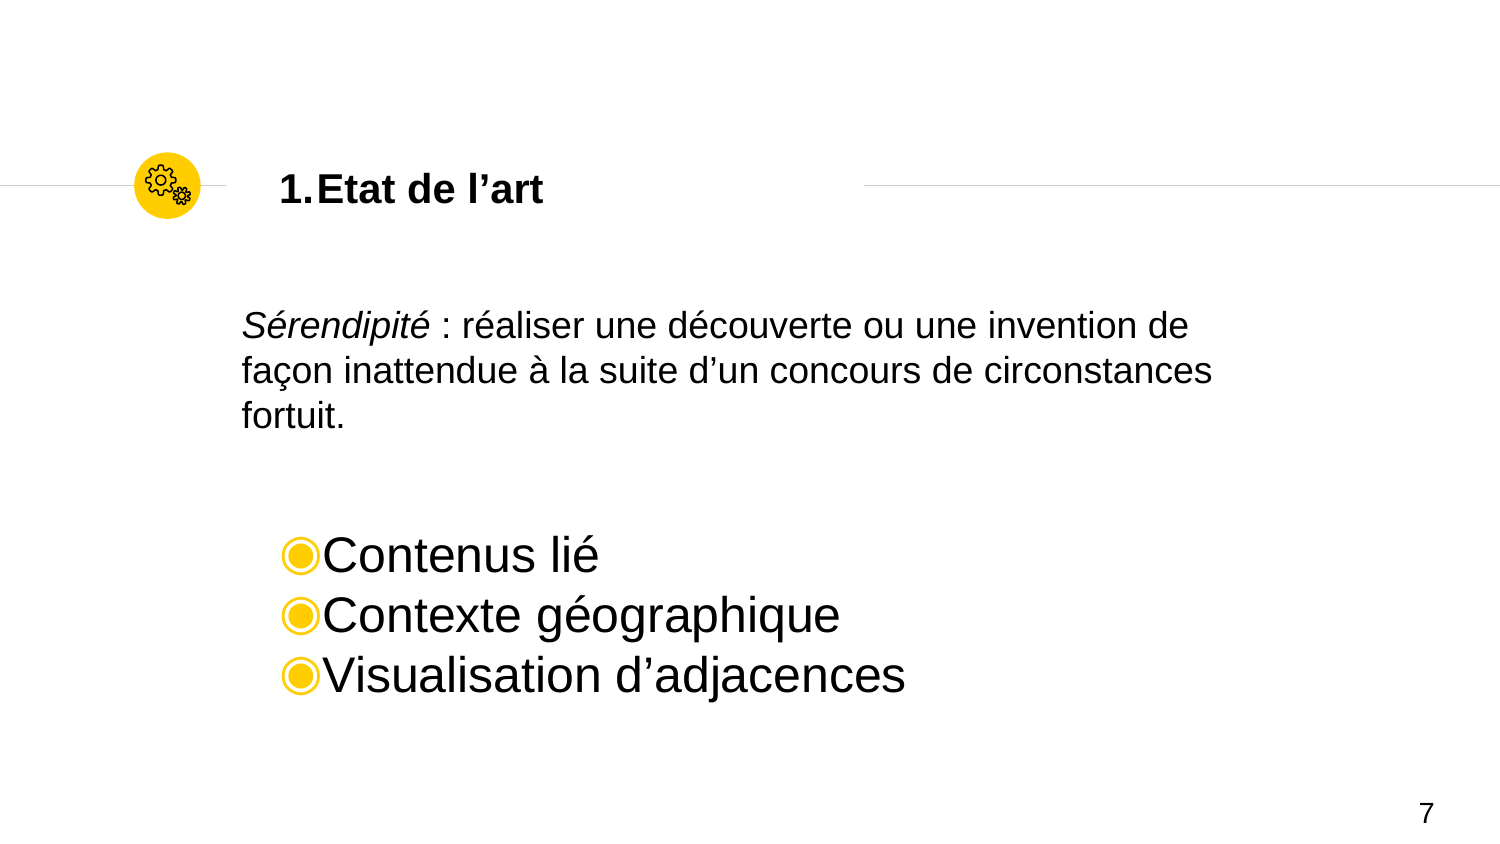

# Etat de l’art

Sérendipité : réaliser une découverte ou une invention de façon inattendue à la suite d’un concours de circonstances fortuit.

Contenus lié
Contexte géographique
Visualisation d’adjacences
7